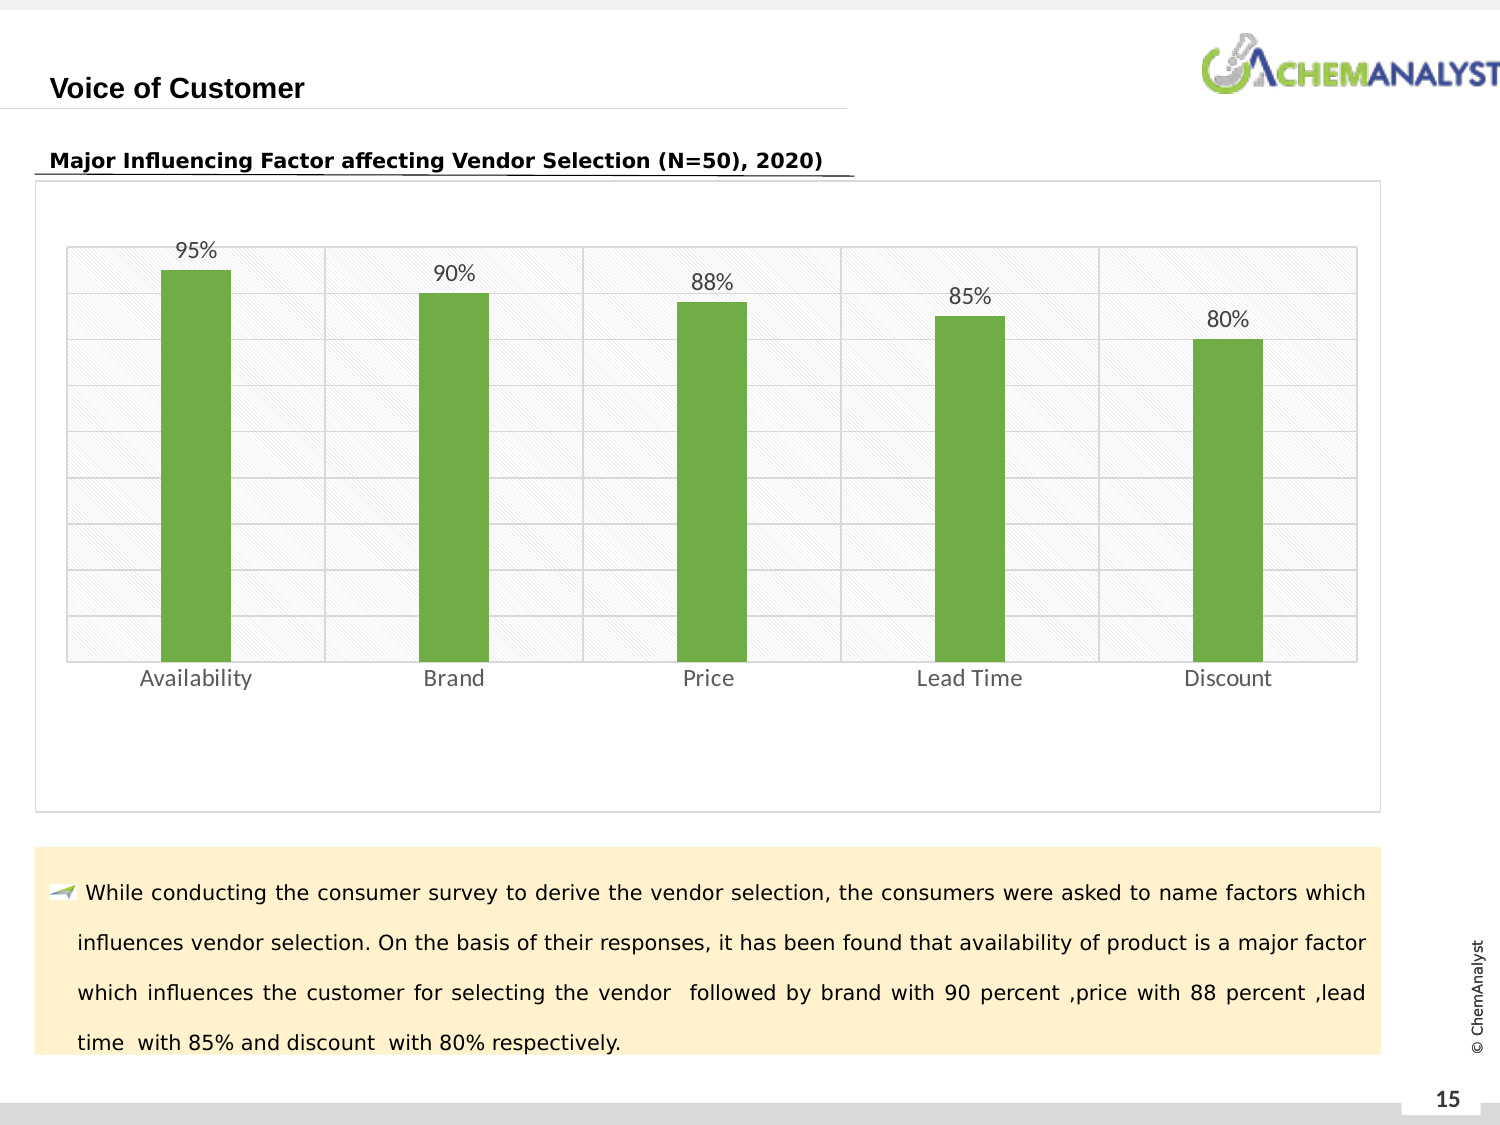

Voice of Customer
Major Influencing Factor affecting Vendor Selection (N=50), 2020)

### Chart

| Category | Column1 |
|---|---|
| Availability | 0.95 |
| Brand | 0.9 |
| Price  | 0.88 |
| Lead Time | 0.85 |
| Discount | 0.8 |
 While conducting the consumer survey to derive the vendor selection, the consumers were asked to name factors which influences vendor selection. On the basis of their responses, it has been found that availability of product is a major factor which influences the customer for selecting the vendor  followed by brand with 90 percent ,price with 88 percent ,lead time  with 85% and discount  with 80% respectively.